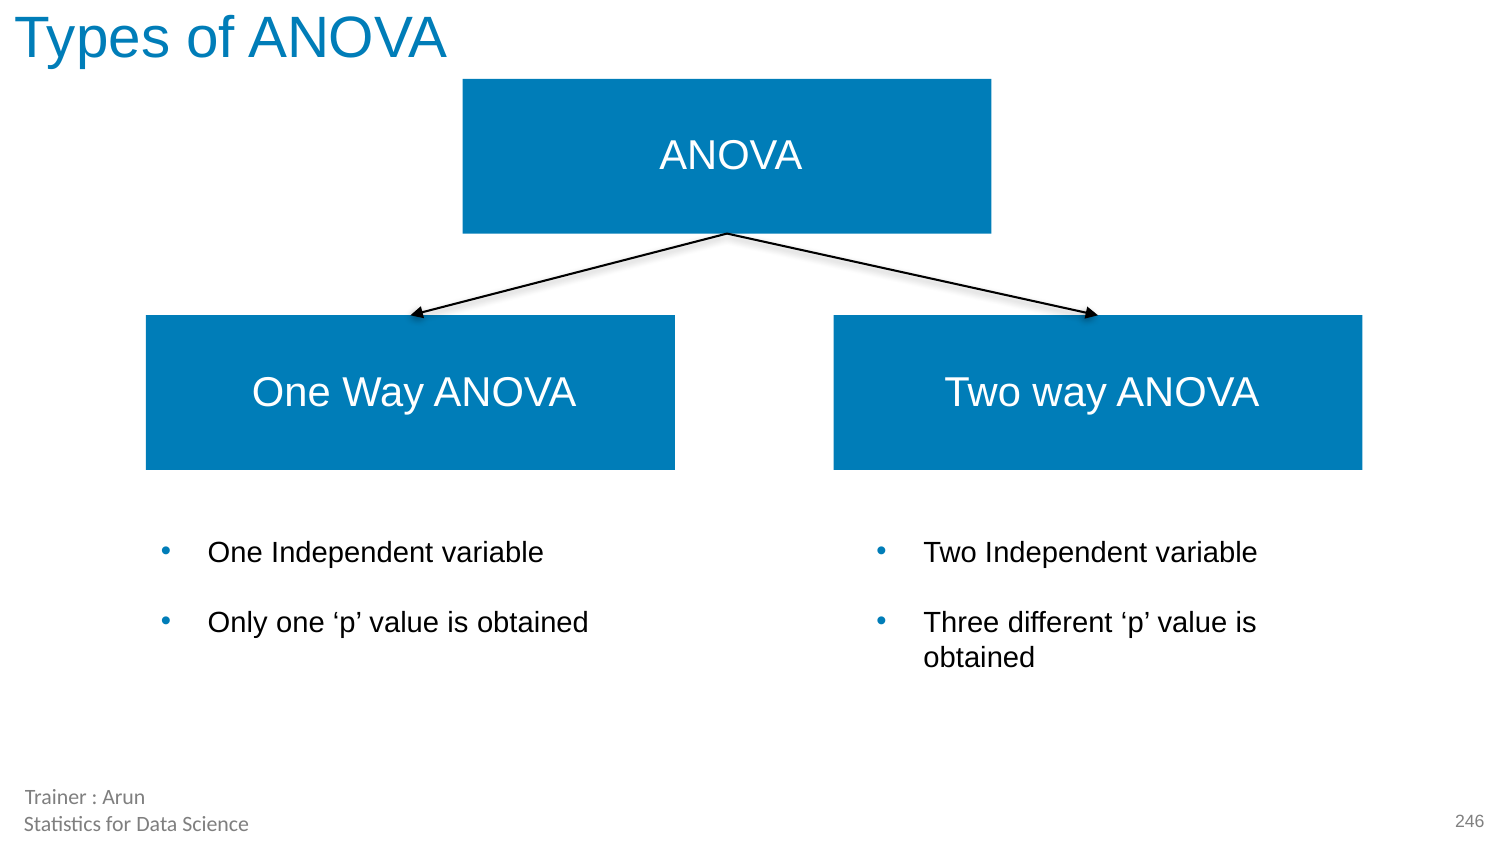

# Types of ANOVA
ANOVA
One Way ANOVA
Two way ANOVA
One Independent variable

Only one ‘p’ value is obtained
Two Independent variable

Three different ‘p’ value is obtained